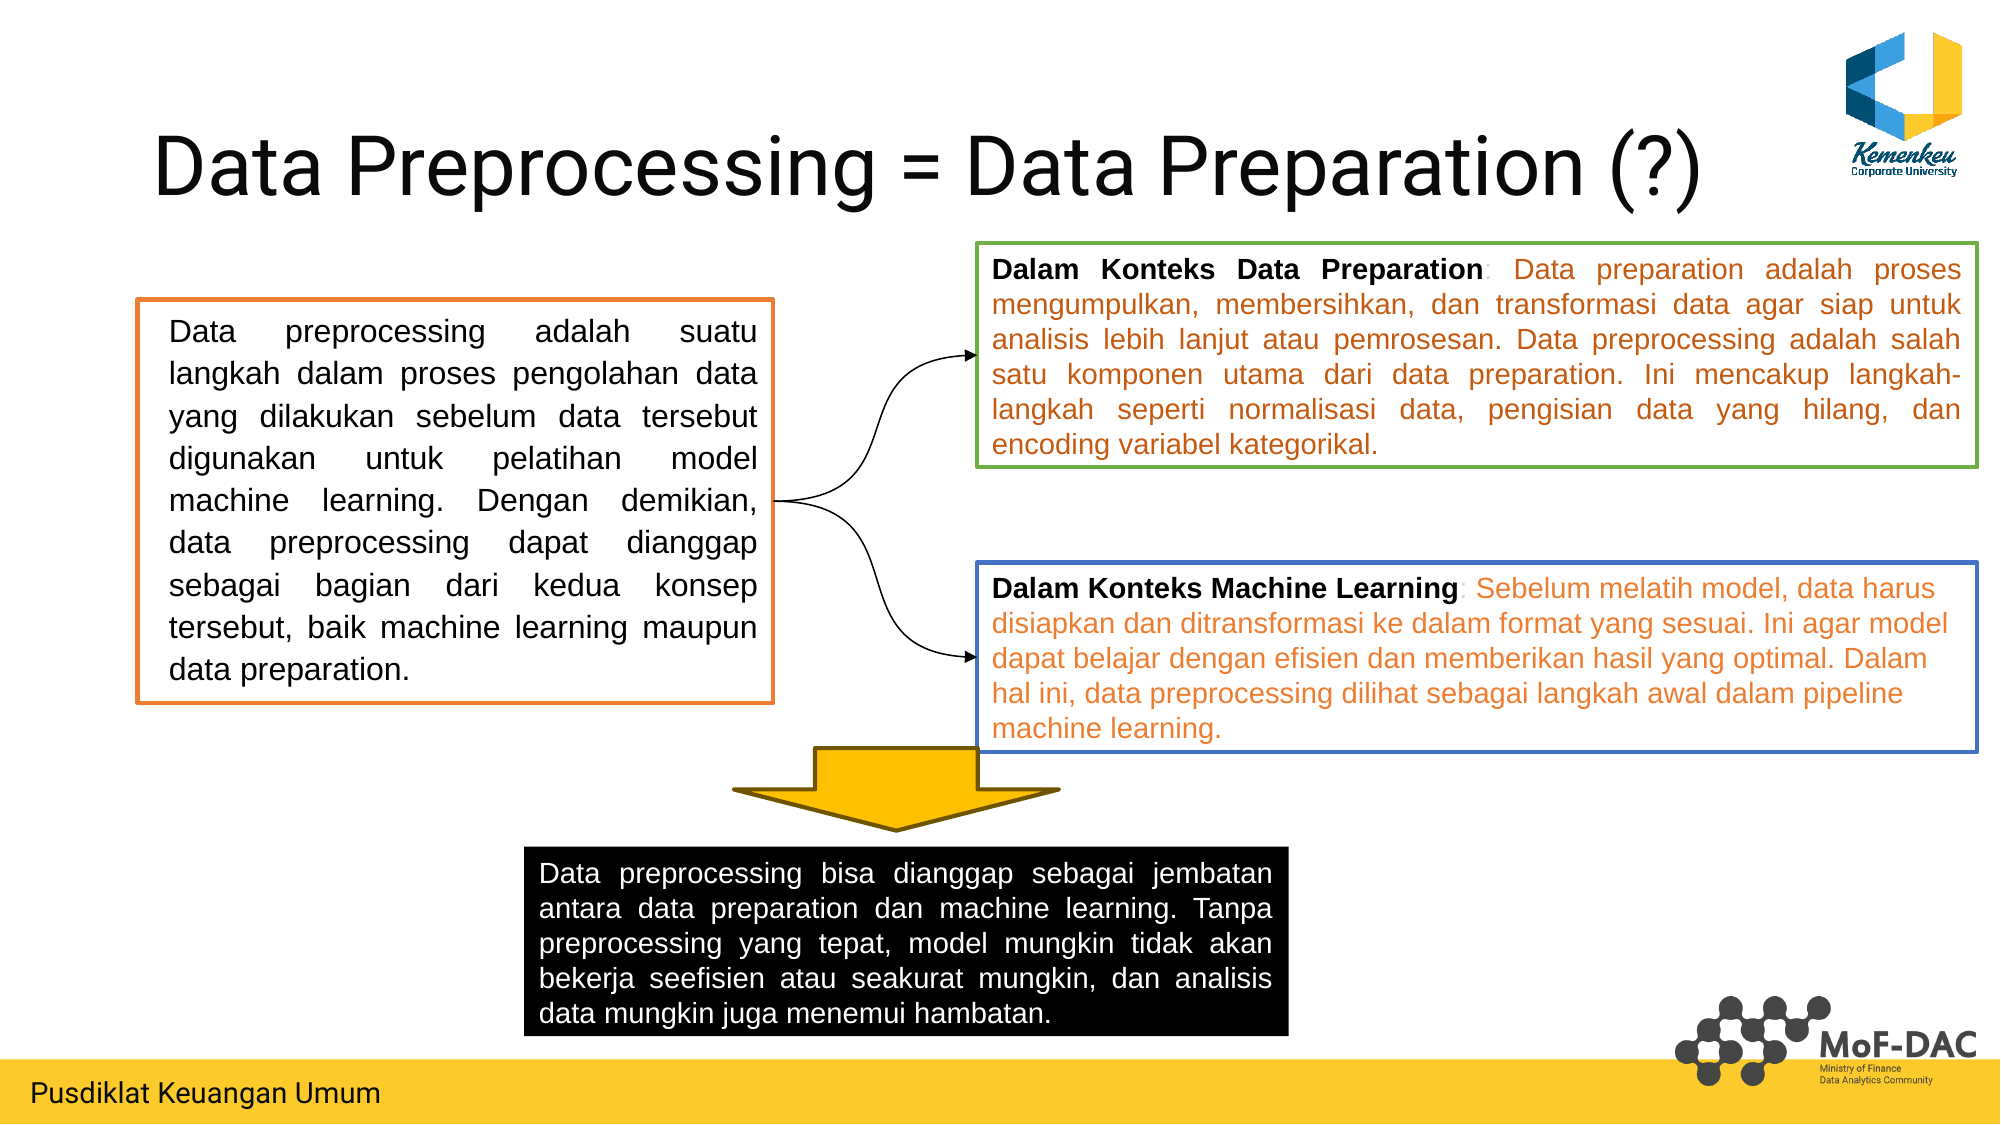

# Data Preprocessing = Data Preparation (?)
Dalam Konteks Data Preparation: Data preparation adalah proses mengumpulkan, membersihkan, dan transformasi data agar siap untuk analisis lebih lanjut atau pemrosesan. Data preprocessing adalah salah satu komponen utama dari data preparation. Ini mencakup langkah-langkah seperti normalisasi data, pengisian data yang hilang, dan encoding variabel kategorikal.
Data preprocessing adalah suatu langkah dalam proses pengolahan data yang dilakukan sebelum data tersebut digunakan untuk pelatihan model machine learning. Dengan demikian, data preprocessing dapat dianggap sebagai bagian dari kedua konsep tersebut, baik machine learning maupun data preparation.
Dalam Konteks Machine Learning: Sebelum melatih model, data harus disiapkan dan ditransformasi ke dalam format yang sesuai. Ini agar model dapat belajar dengan efisien dan memberikan hasil yang optimal. Dalam hal ini, data preprocessing dilihat sebagai langkah awal dalam pipeline machine learning.

Data preprocessing bisa dianggap sebagai jembatan antara data preparation dan machine learning. Tanpa preprocessing yang tepat, model mungkin tidak akan bekerja seefisien atau seakurat mungkin, dan analisis data mungkin juga menemui hambatan.